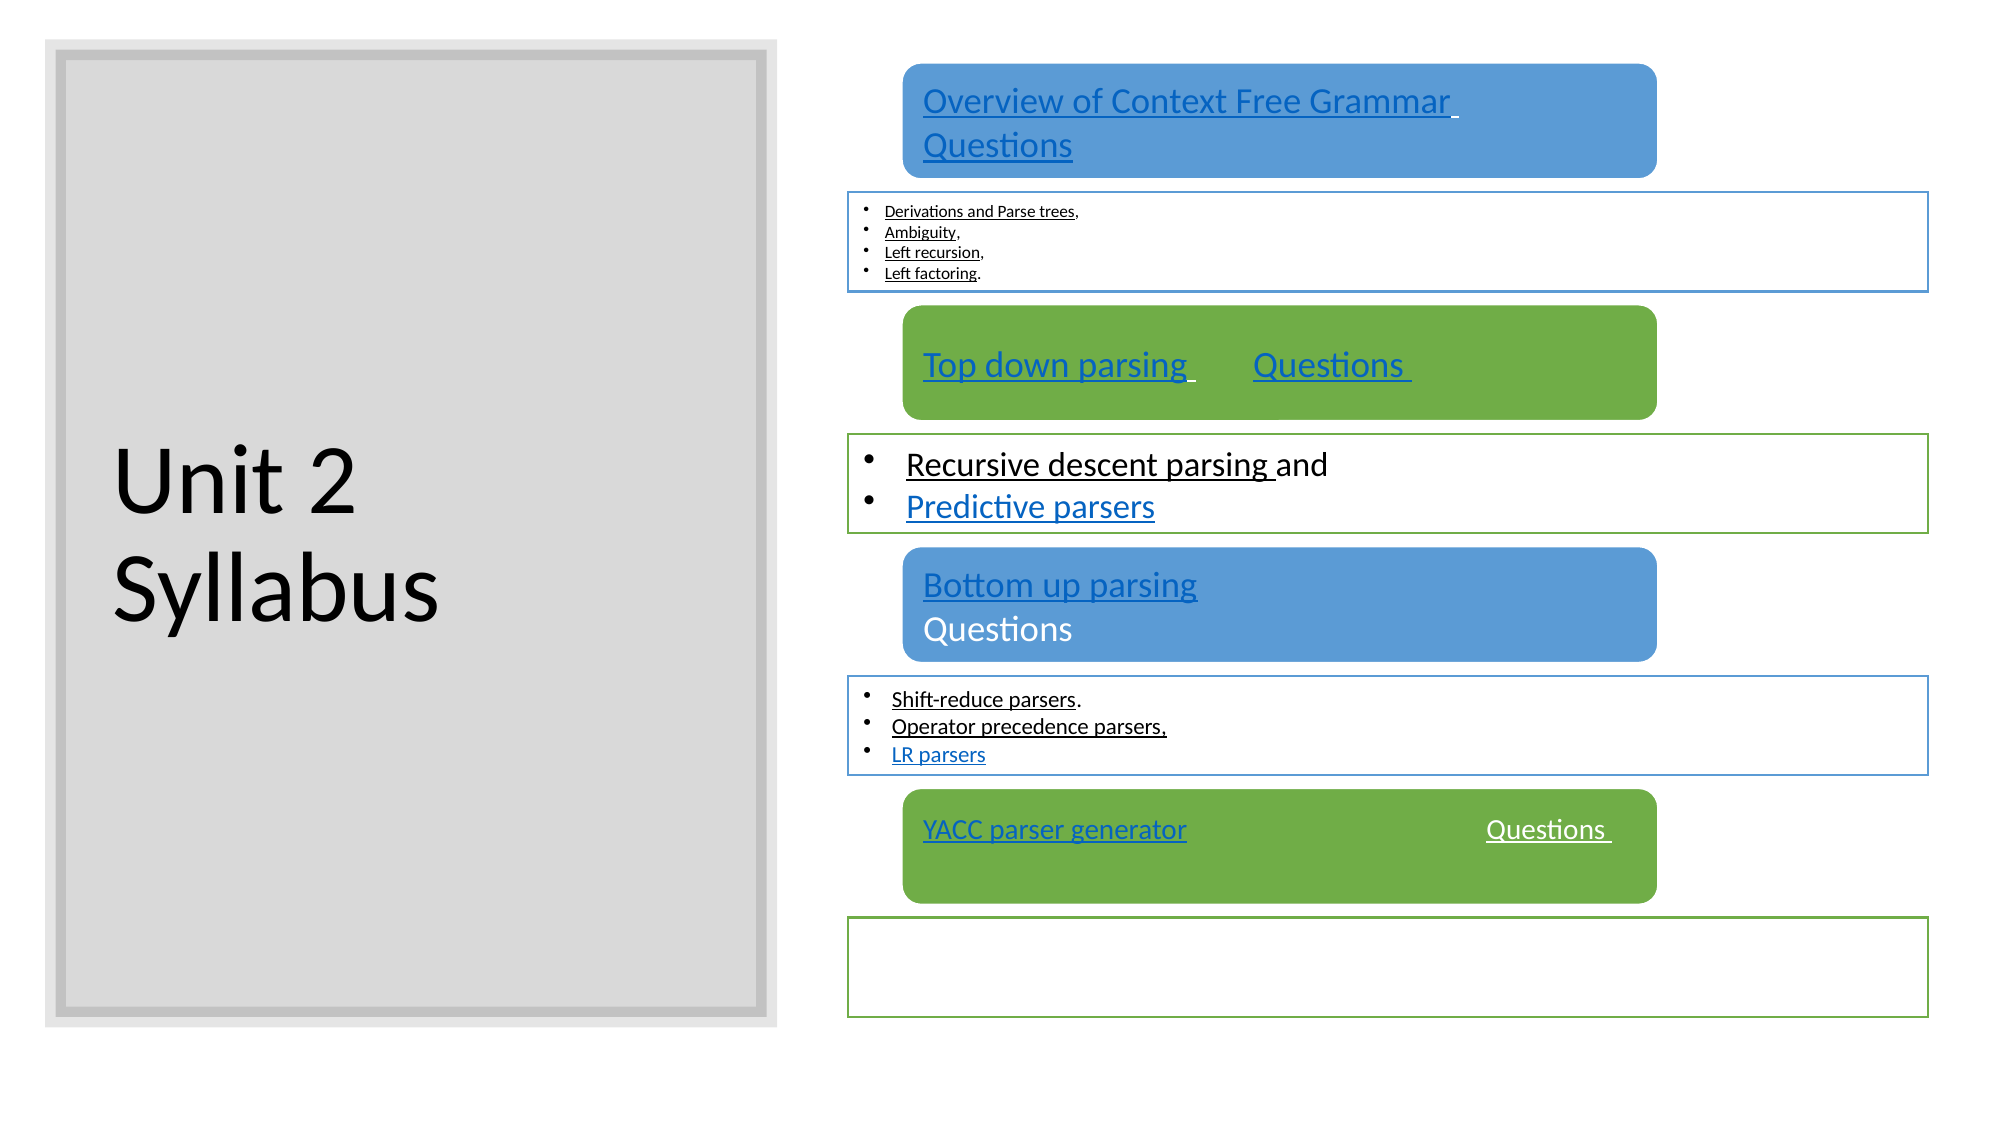

Overview of Context Free Grammar                       Questions
Bottom up parsing	                                        Questions
Shift-reduce parsers.
YACC parser generator                                              Questions
Derivations and Parse trees,
Ambiguity,
Left recursion,
Left factoring.
Recursive descent parsing and
Predictive parsers
Operator precedence parsers,
LR parsers
# Unit 2 Syllabus